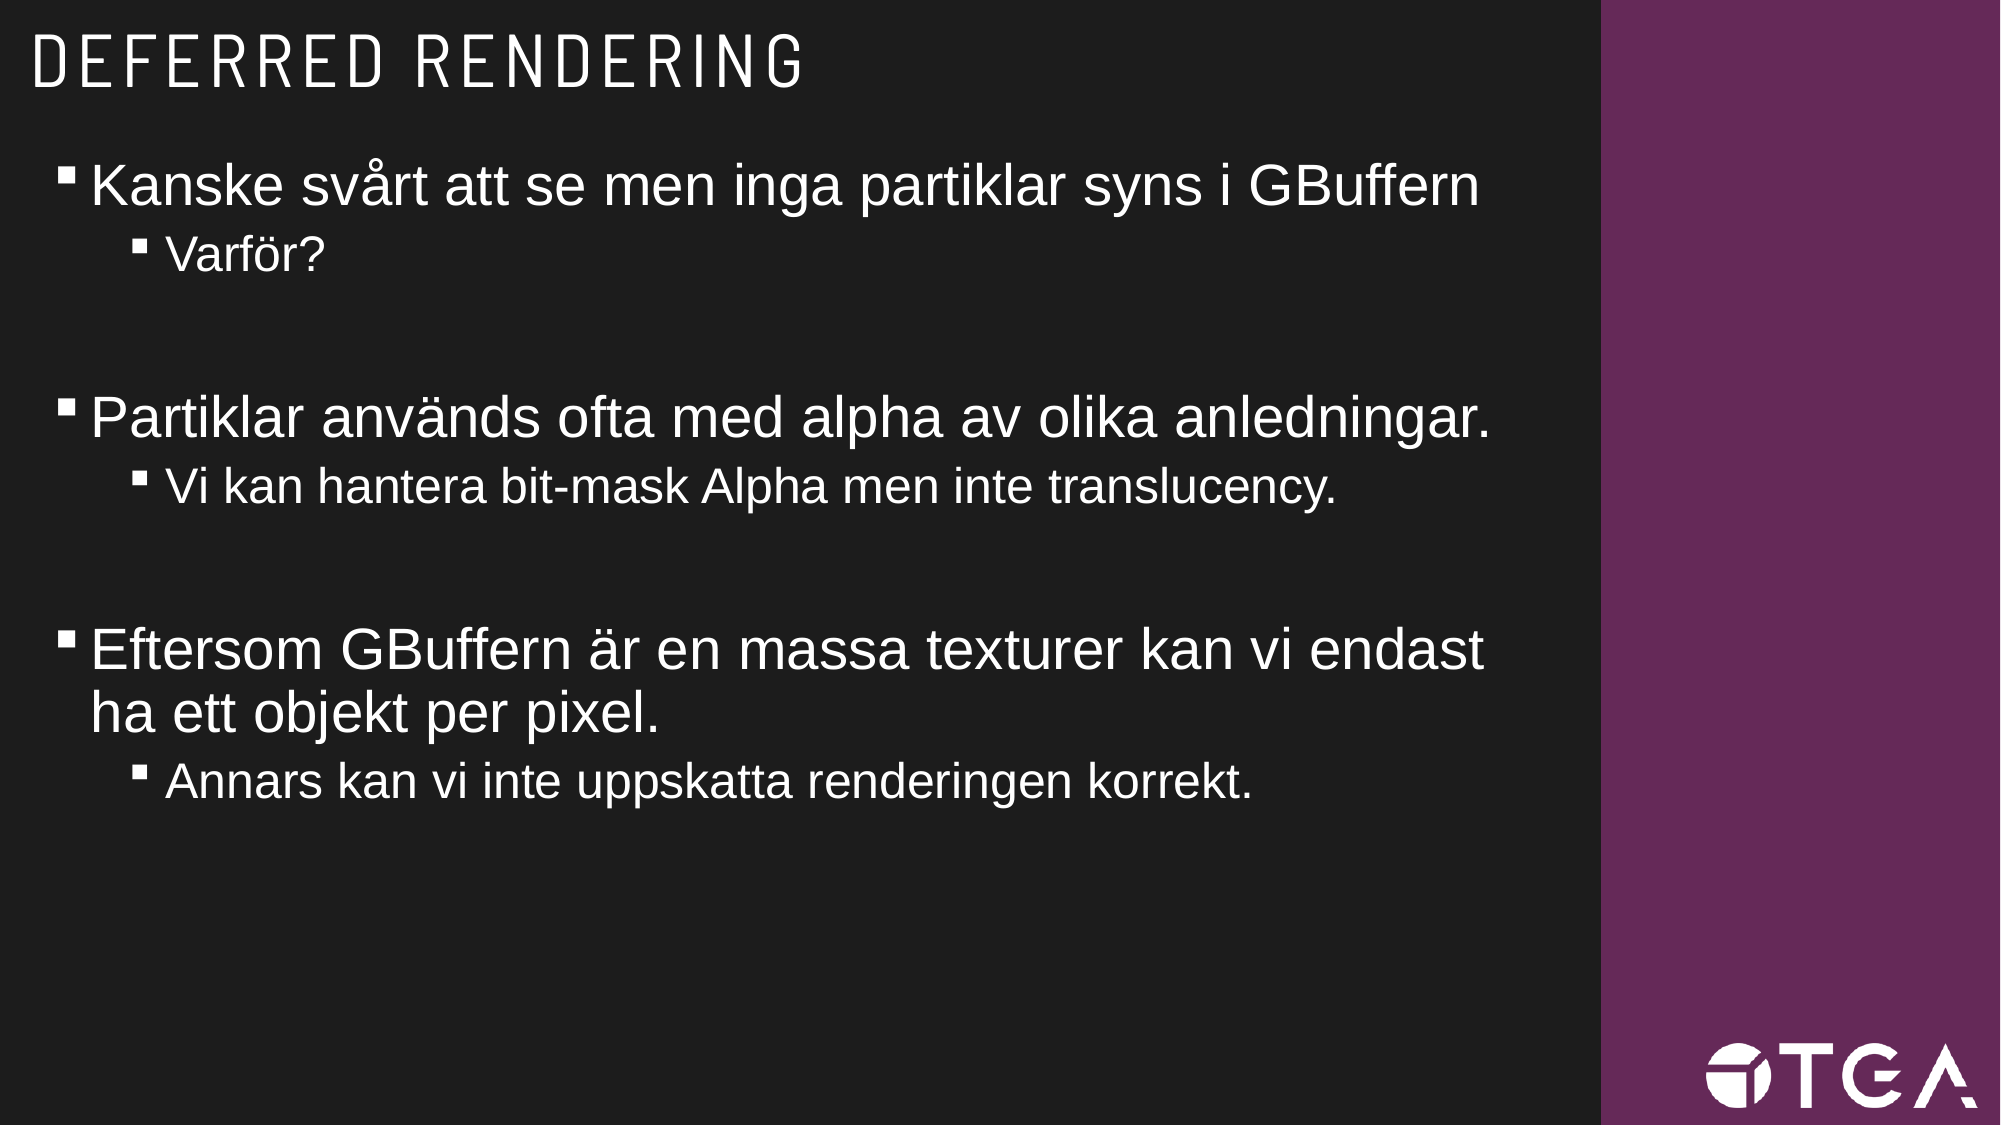

# DEFERRED RENDERING
Kanske svårt att se men inga partiklar syns i GBuffern
Varför?

Partiklar används ofta med alpha av olika anledningar.
Vi kan hantera bit-mask Alpha men inte translucency.

Eftersom GBuffern är en massa texturer kan vi endast ha ett objekt per pixel.
Annars kan vi inte uppskatta renderingen korrekt.